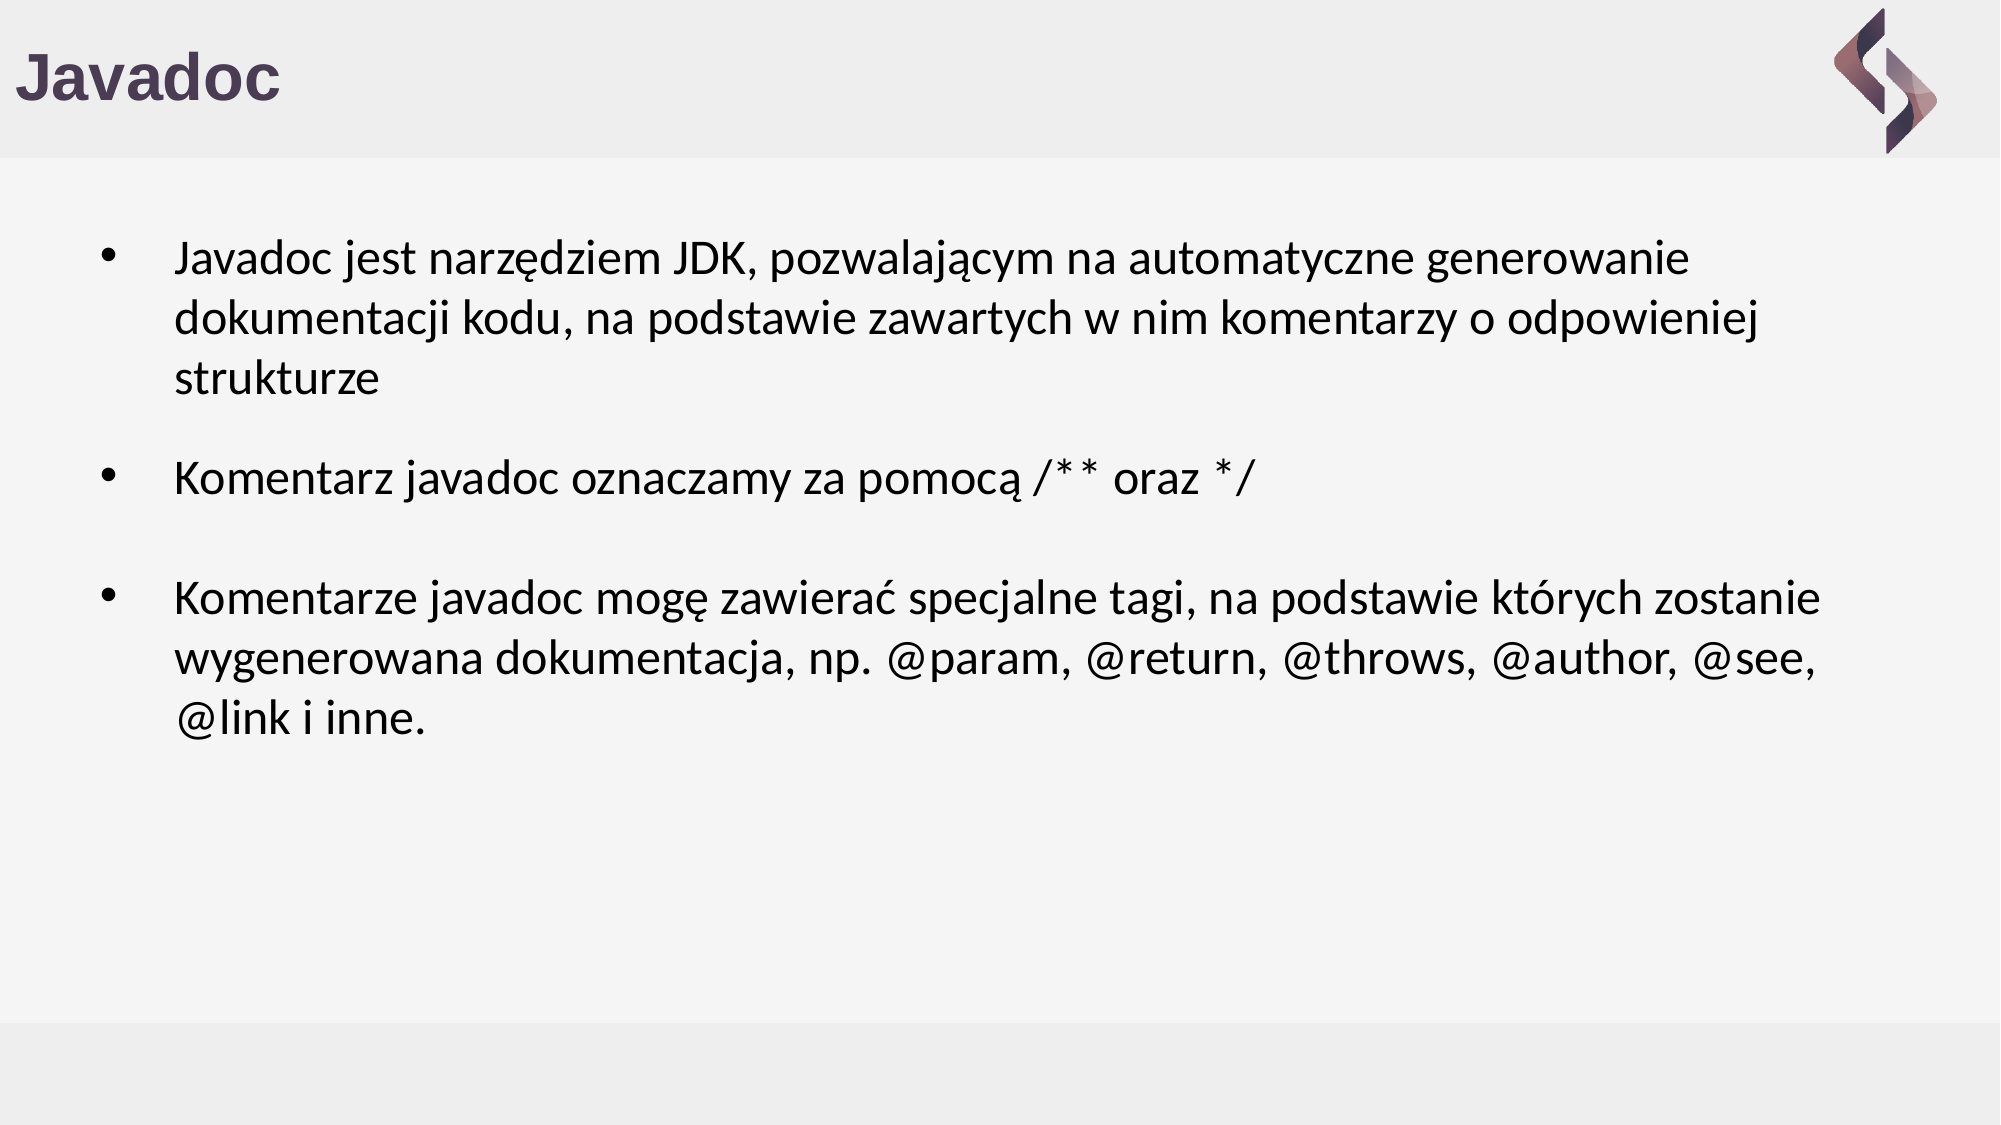

# Javadoc
Javadoc jest narzędziem JDK, pozwalającym na automatyczne generowanie dokumentacji kodu, na podstawie zawartych w nim komentarzy o odpowieniej strukturze

Komentarz javadoc oznaczamy za pomocą /** oraz */

Komentarze javadoc mogę zawierać specjalne tagi, na podstawie których zostanie wygenerowana dokumentacja, np. @param, @return, @throws, @author, @see, @link i inne.